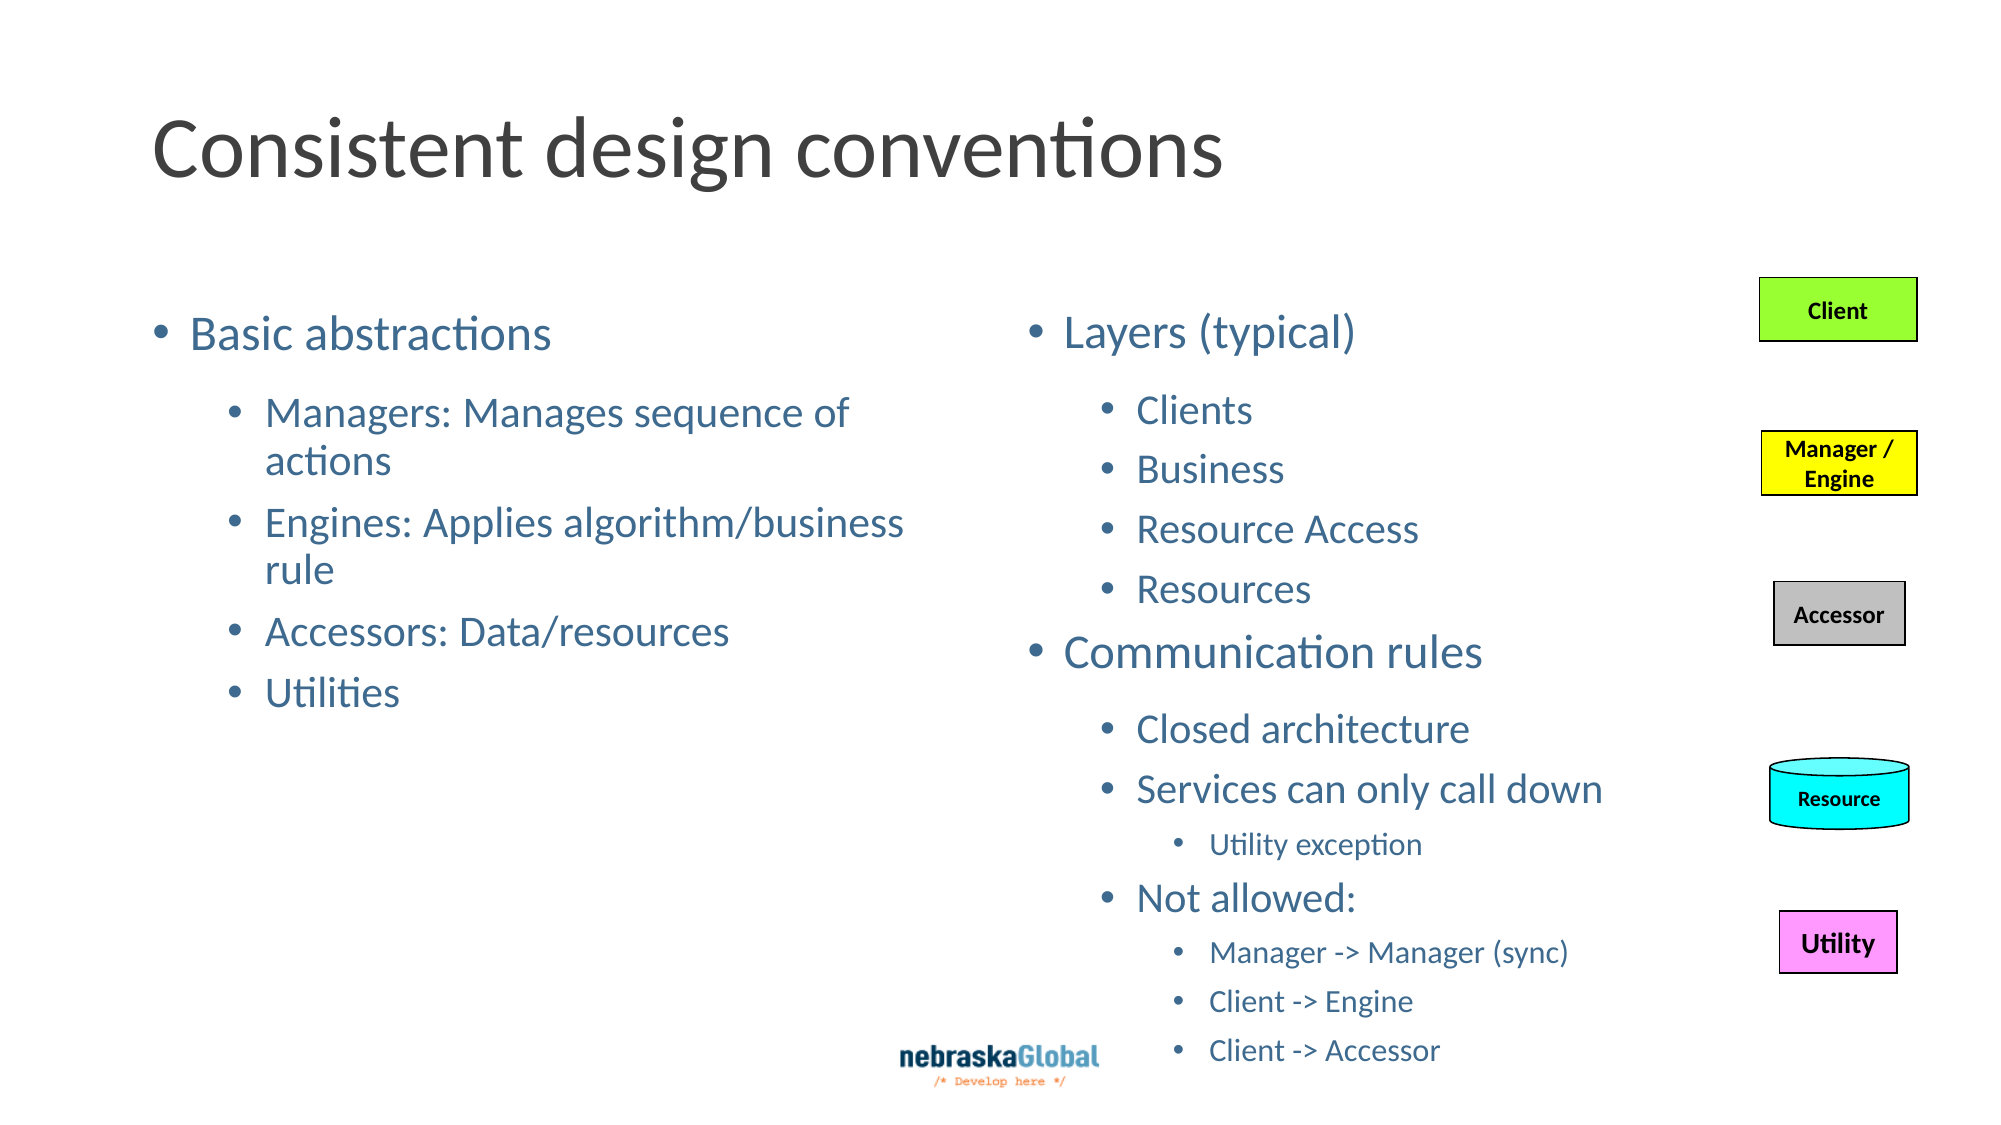

# Consistent design conventions
Client
Basic abstractions
Managers: Manages sequence of actions
Engines: Applies algorithm/business rule
Accessors: Data/resources
Utilities

Layers (typical)
Clients
Business
Resource Access
Resources
Communication rules
Closed architecture
Services can only call down
Utility exception
Not allowed:
Manager -> Manager (sync)
Client -> Engine
Client -> Accessor

Manager / Engine
Accessor
Resource
Utility